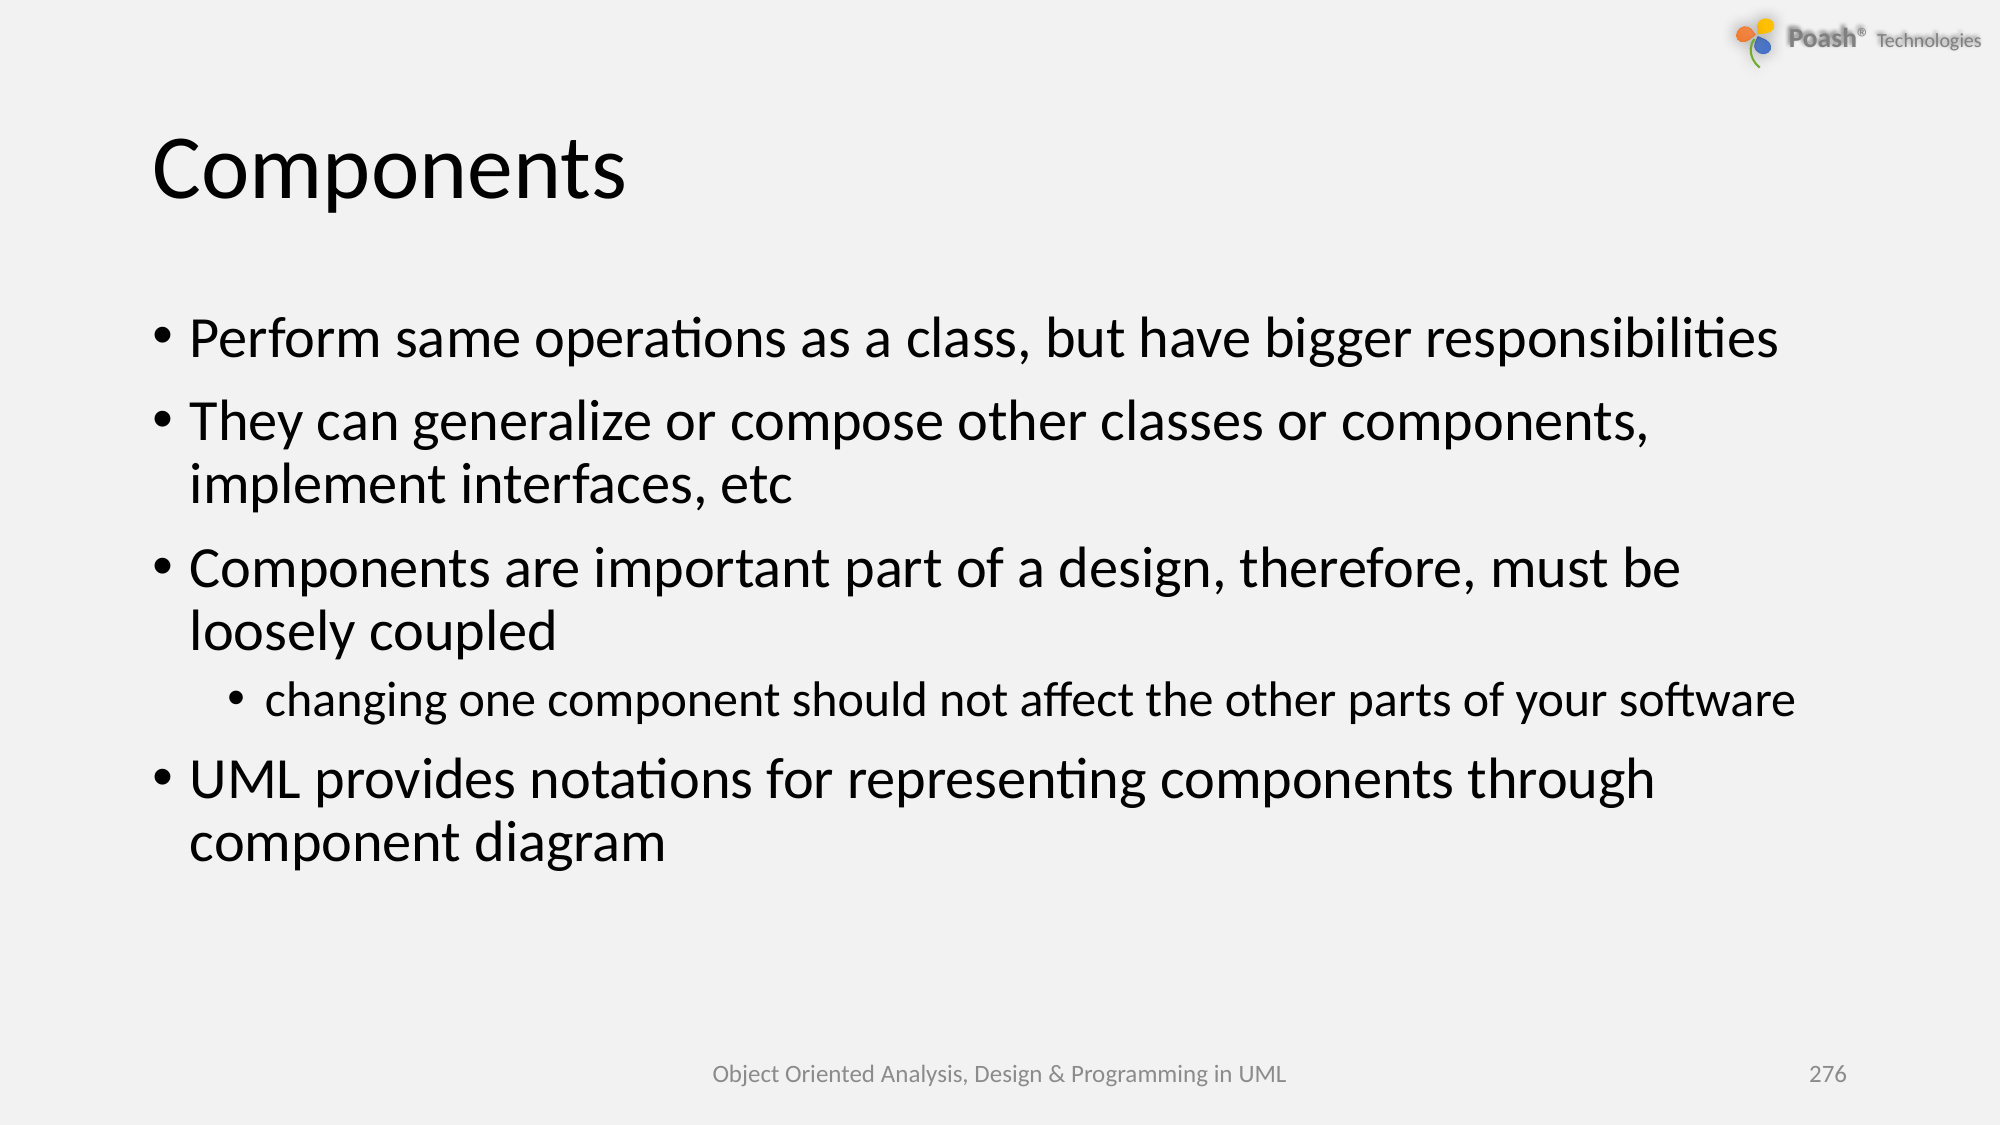

# Components
Perform same operations as a class, but have bigger responsibilities
They can generalize or compose other classes or components, implement interfaces, etc
Components are important part of a design, therefore, must be loosely coupled
changing one component should not affect the other parts of your software
UML provides notations for representing components through component diagram
Object Oriented Analysis, Design & Programming in UML
276